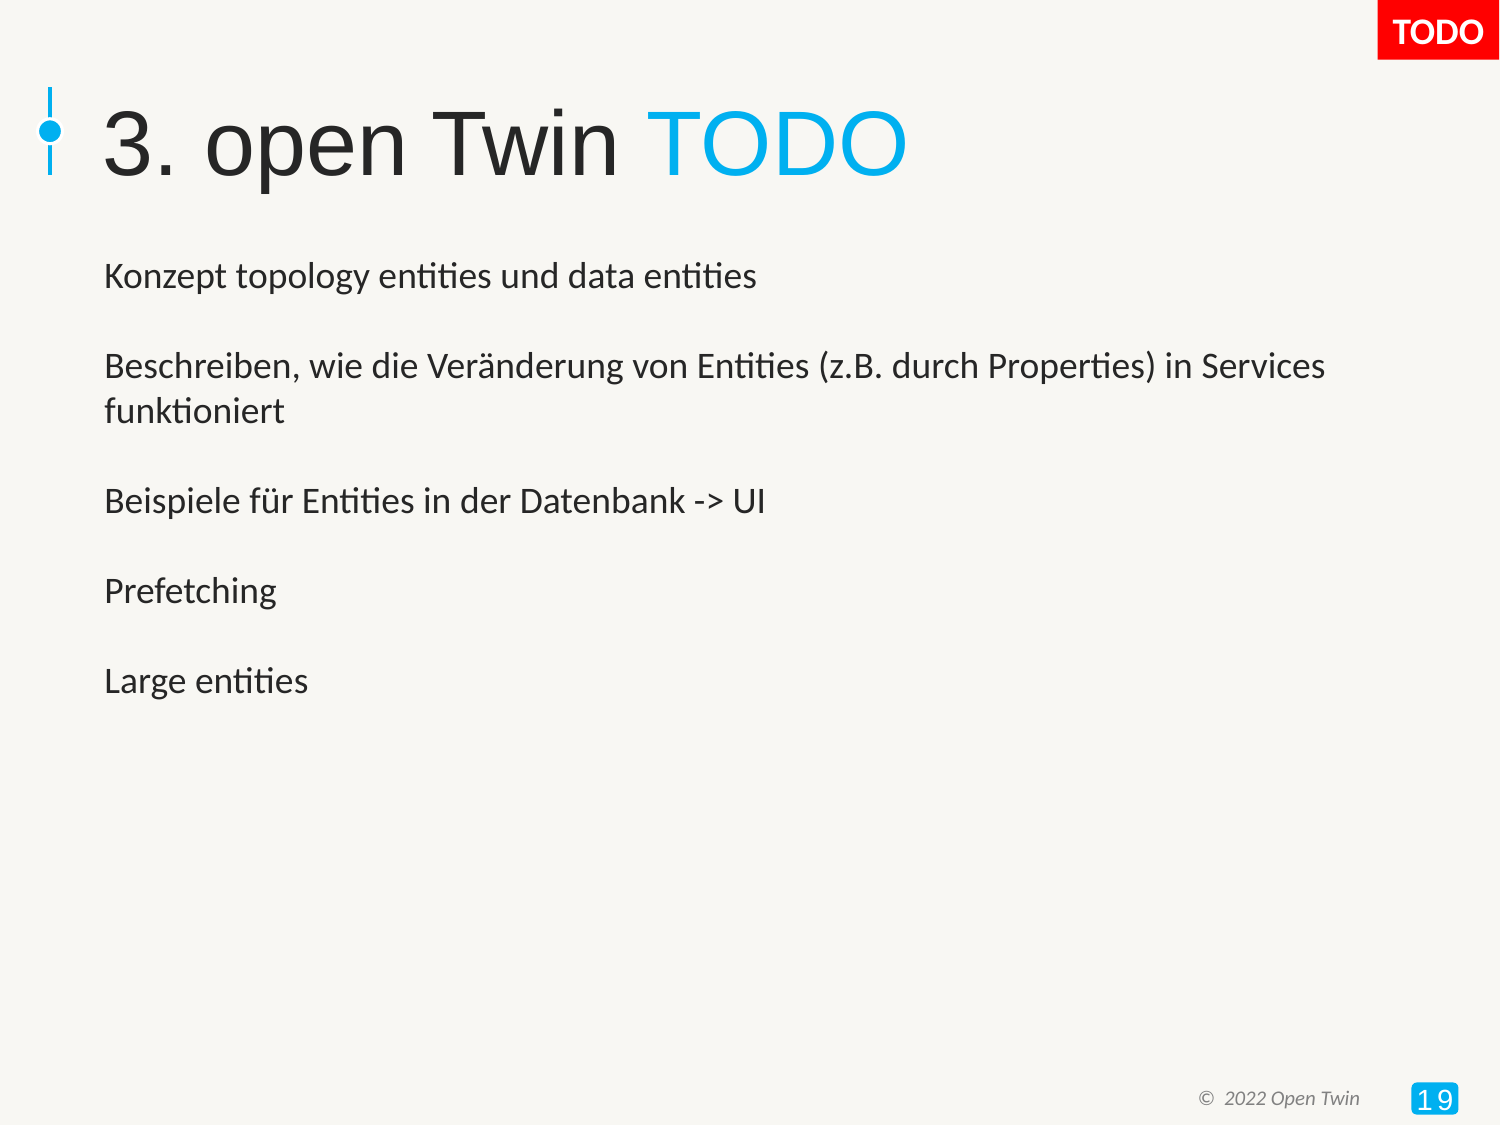

TODO
# 3. open Twin TODO
Konzept topology entities und data entities

Beschreiben, wie die Veränderung von Entities (z.B. durch Properties) in Services funktioniert

Beispiele für Entities in der Datenbank -> UI

Prefetching

Large entities